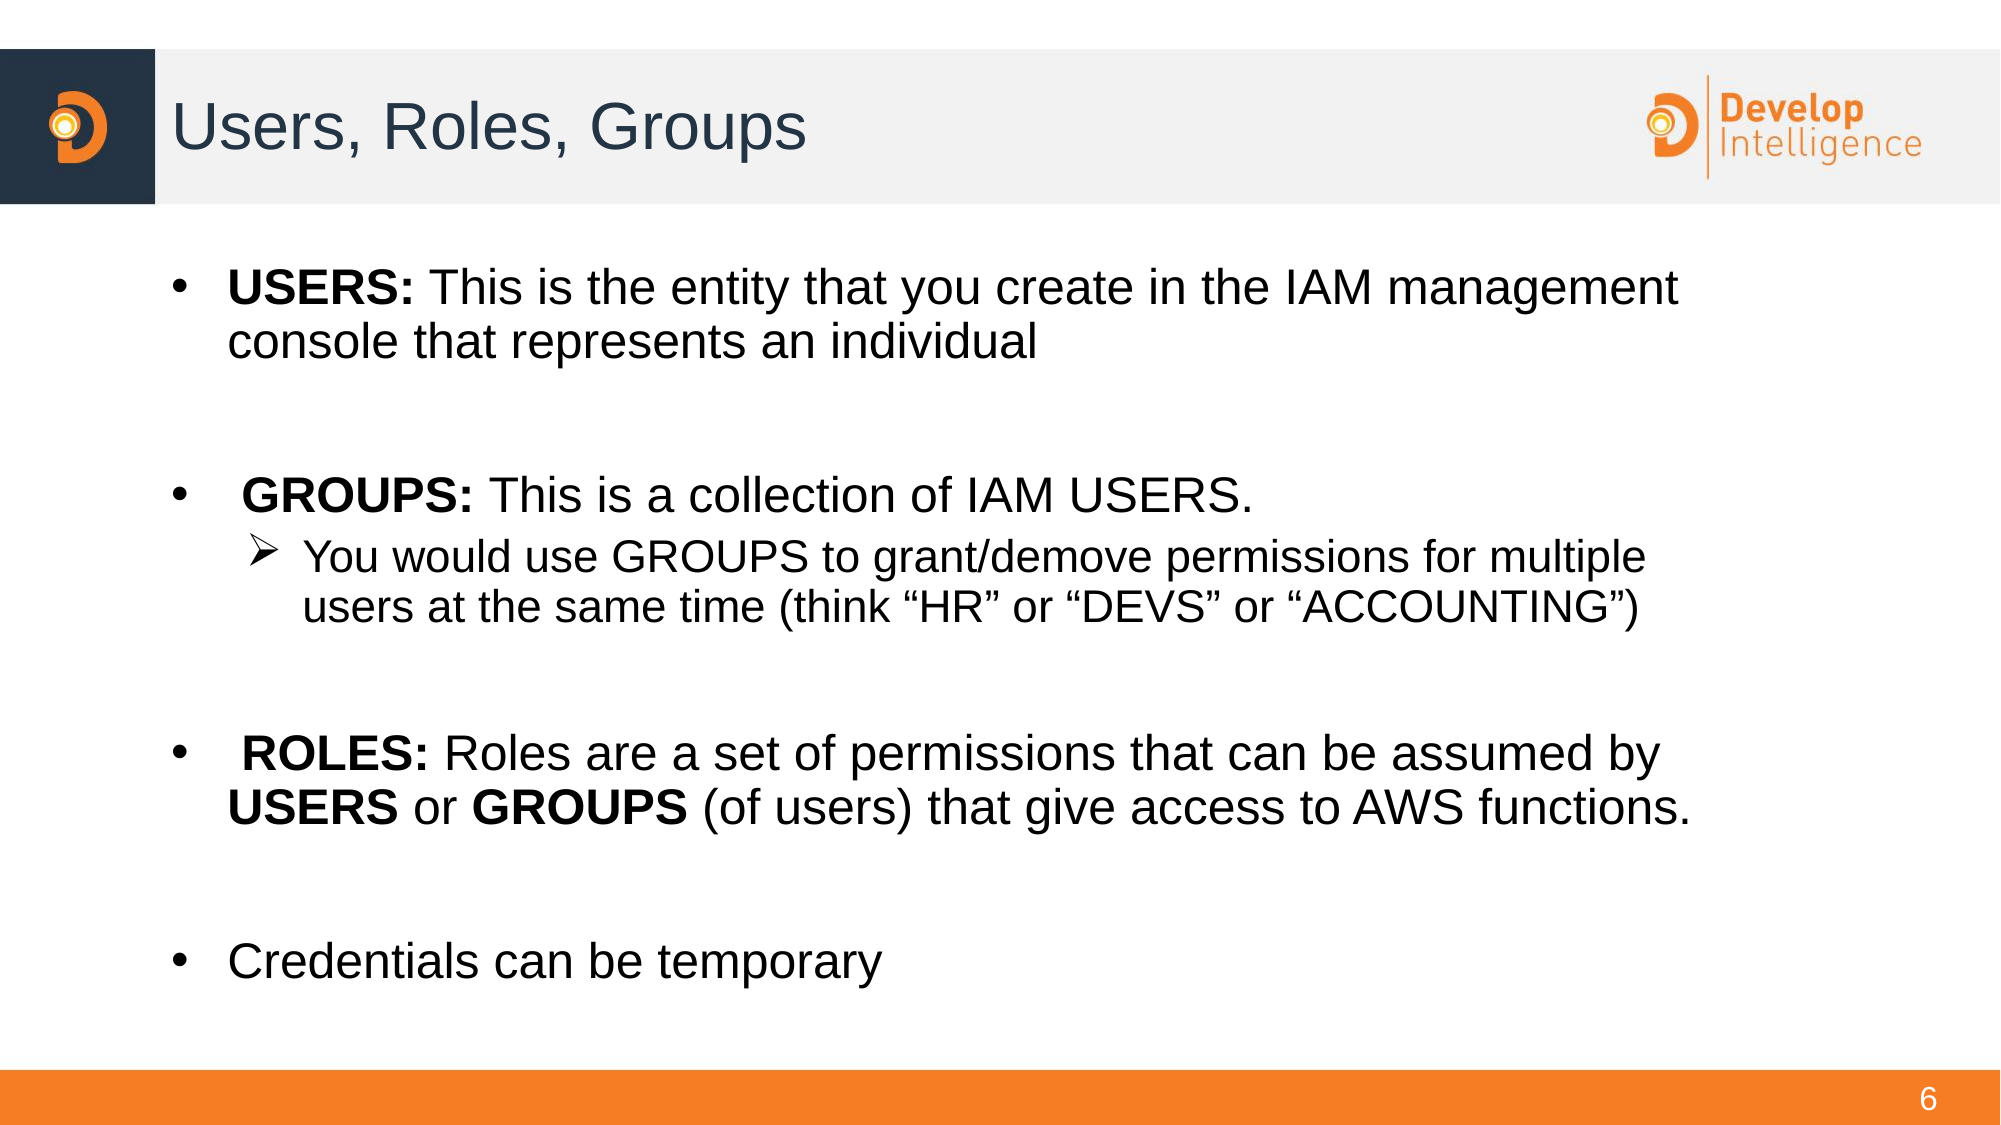

# Users, Roles, Groups
USERS: This is the entity that you create in the IAM management console that represents an individual

 GROUPS: This is a collection of IAM USERS.
You would use GROUPS to grant/demove permissions for multiple users at the same time (think “HR” or “DEVS” or “ACCOUNTING”)

 ROLES: Roles are a set of permissions that can be assumed by USERS or GROUPS (of users) that give access to AWS functions.

Credentials can be temporary

6